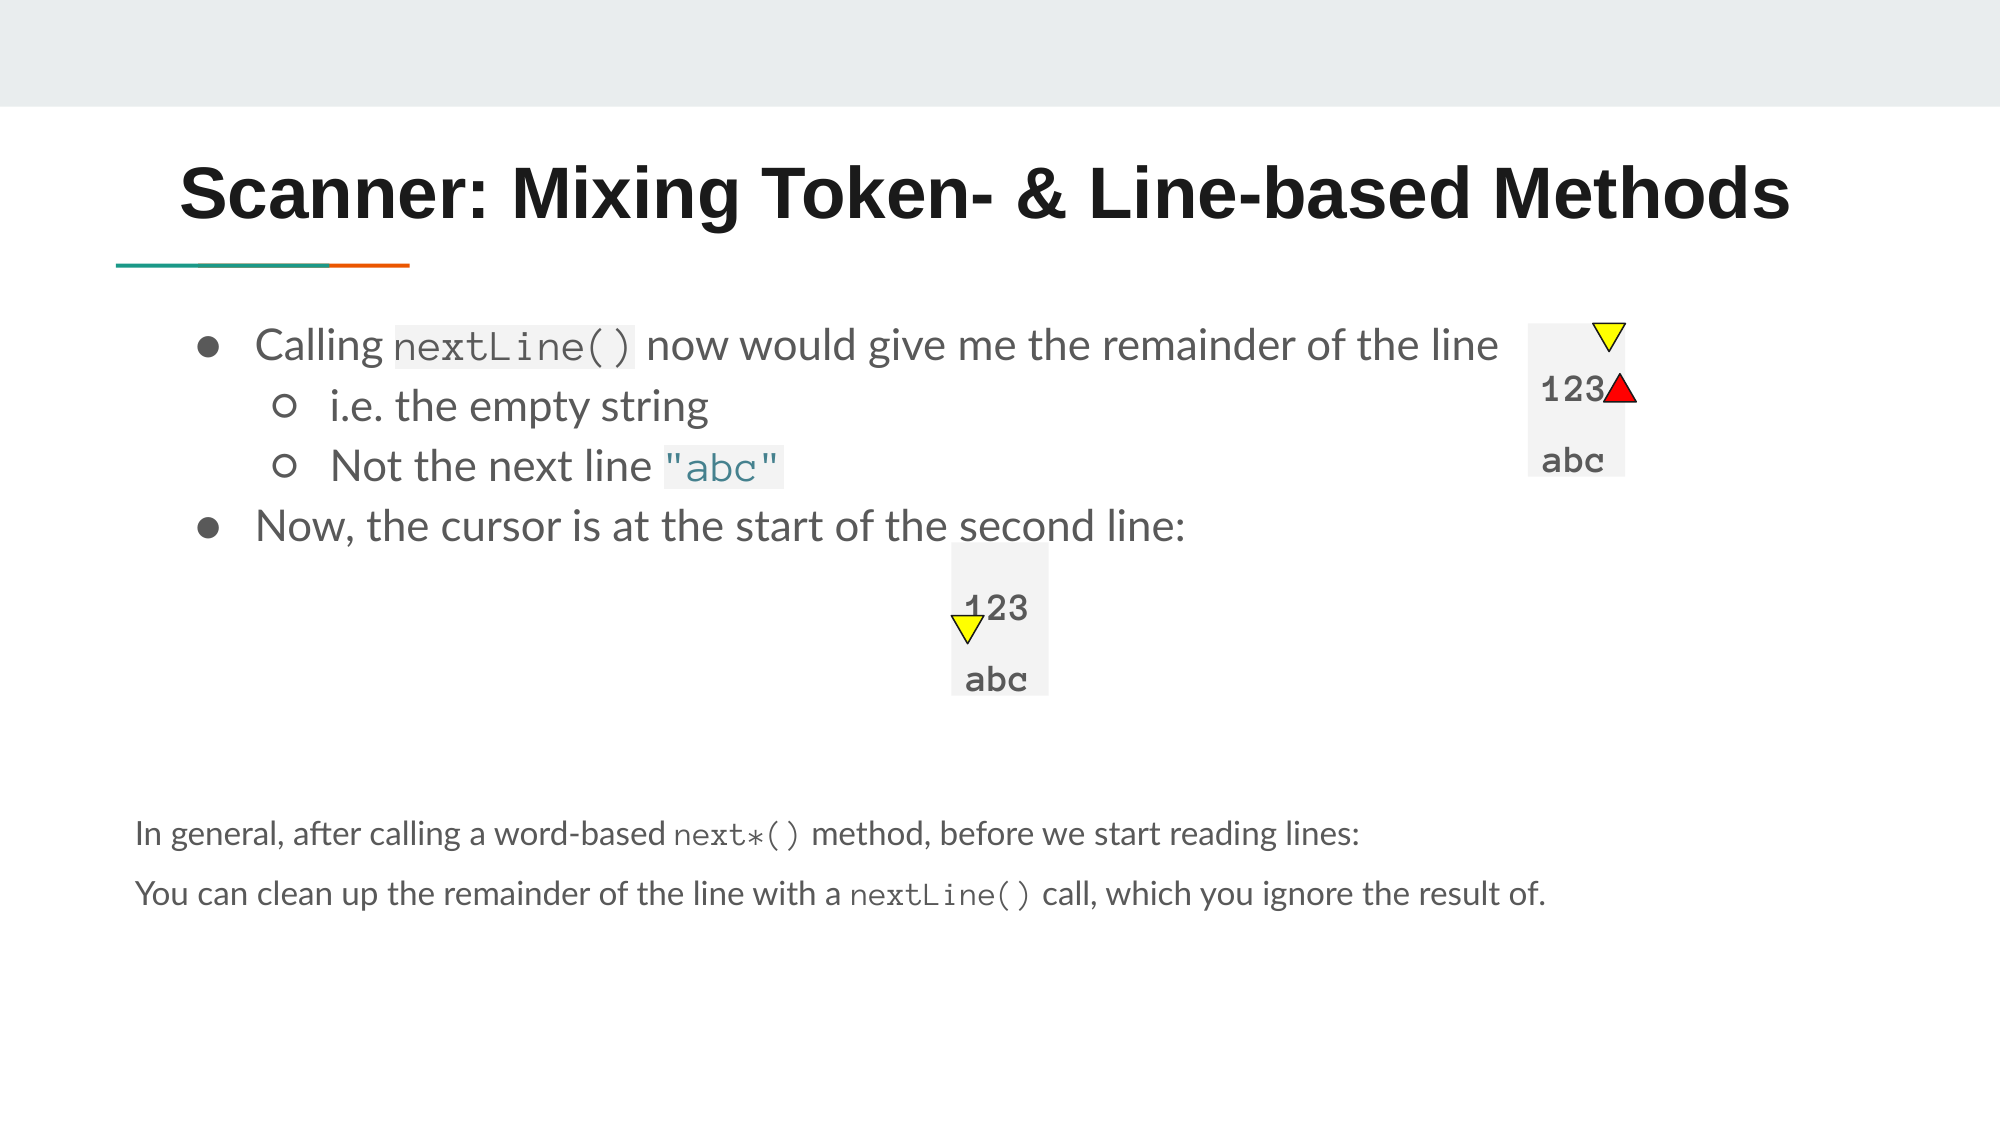

# Scanner: Mixing Token- & Line-based Methods
Calling nextLine() now would give me the remainder of the line
i.e. the empty string
Not the next line "abc"
Now, the cursor is at the start of the second line:

123
abc

123
abc

In general, after calling a word-based next*() method, before we start reading lines:
You can clean up the remainder of the line with a nextLine() call, which you ignore the result of.